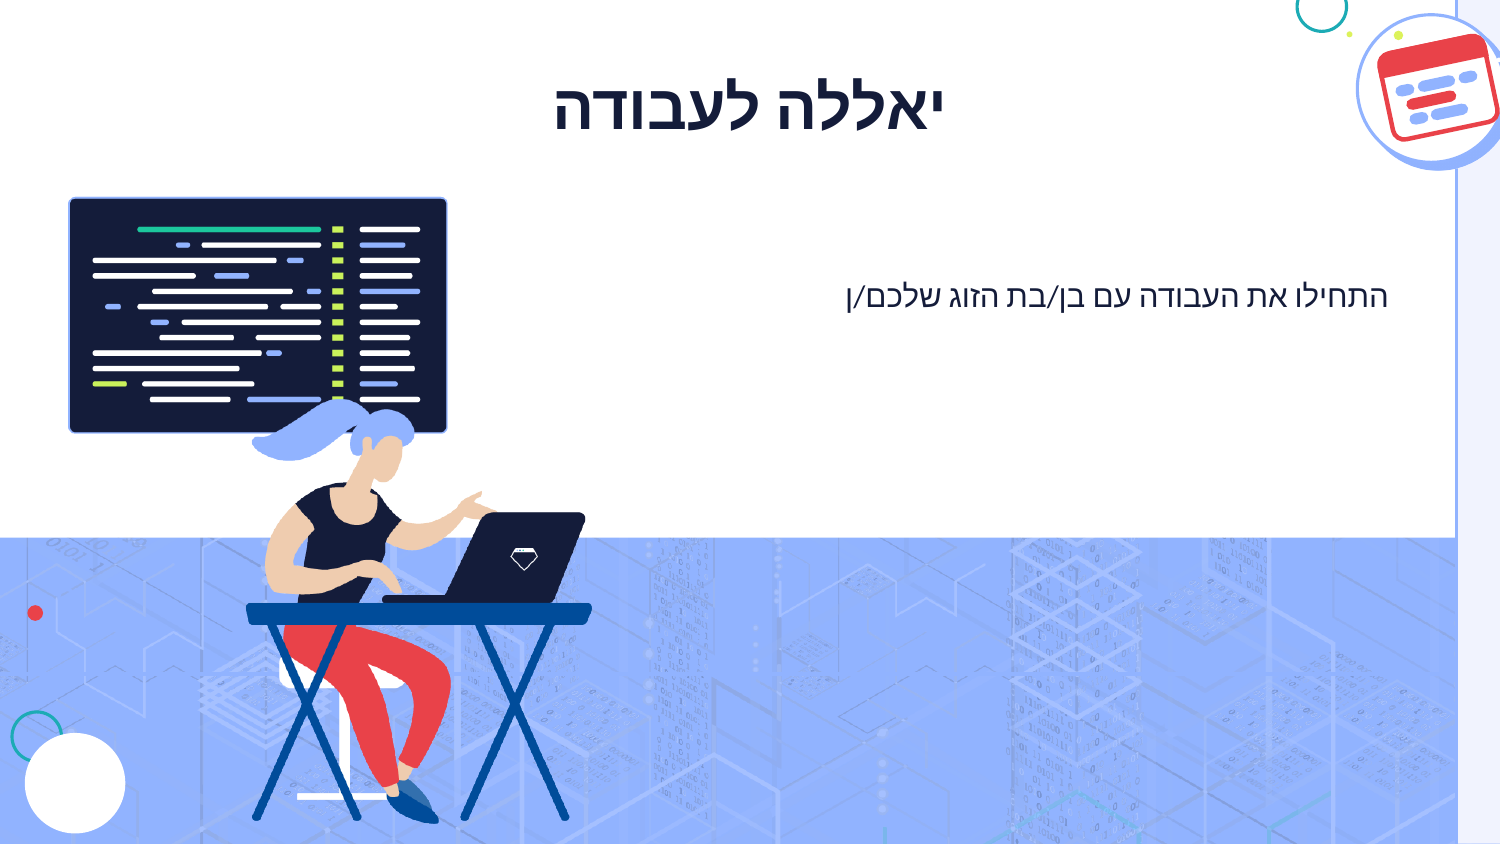

# יאללה לעבודה
התחילו את העבודה עם בן/בת הזוג שלכם/ן